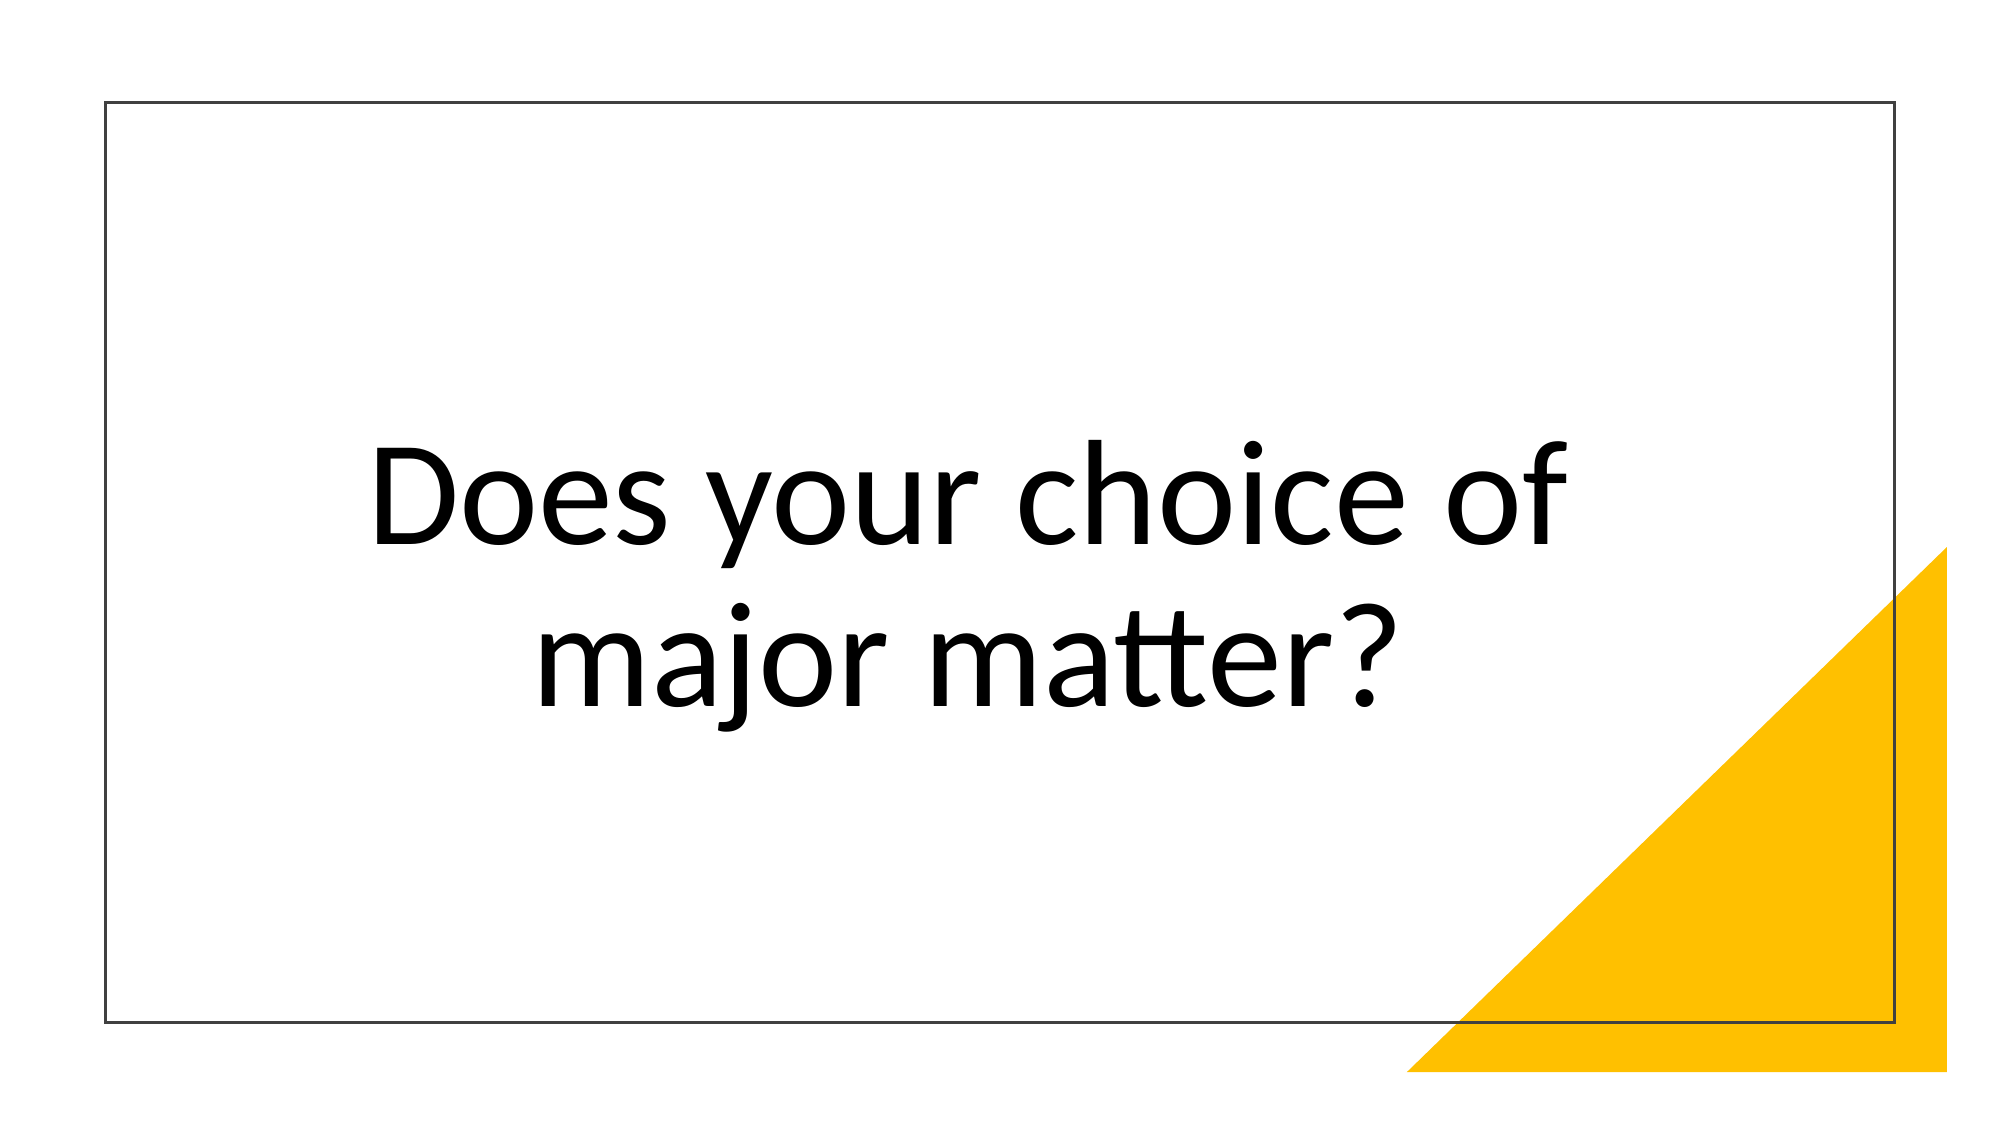

# Does your choice of major matter?